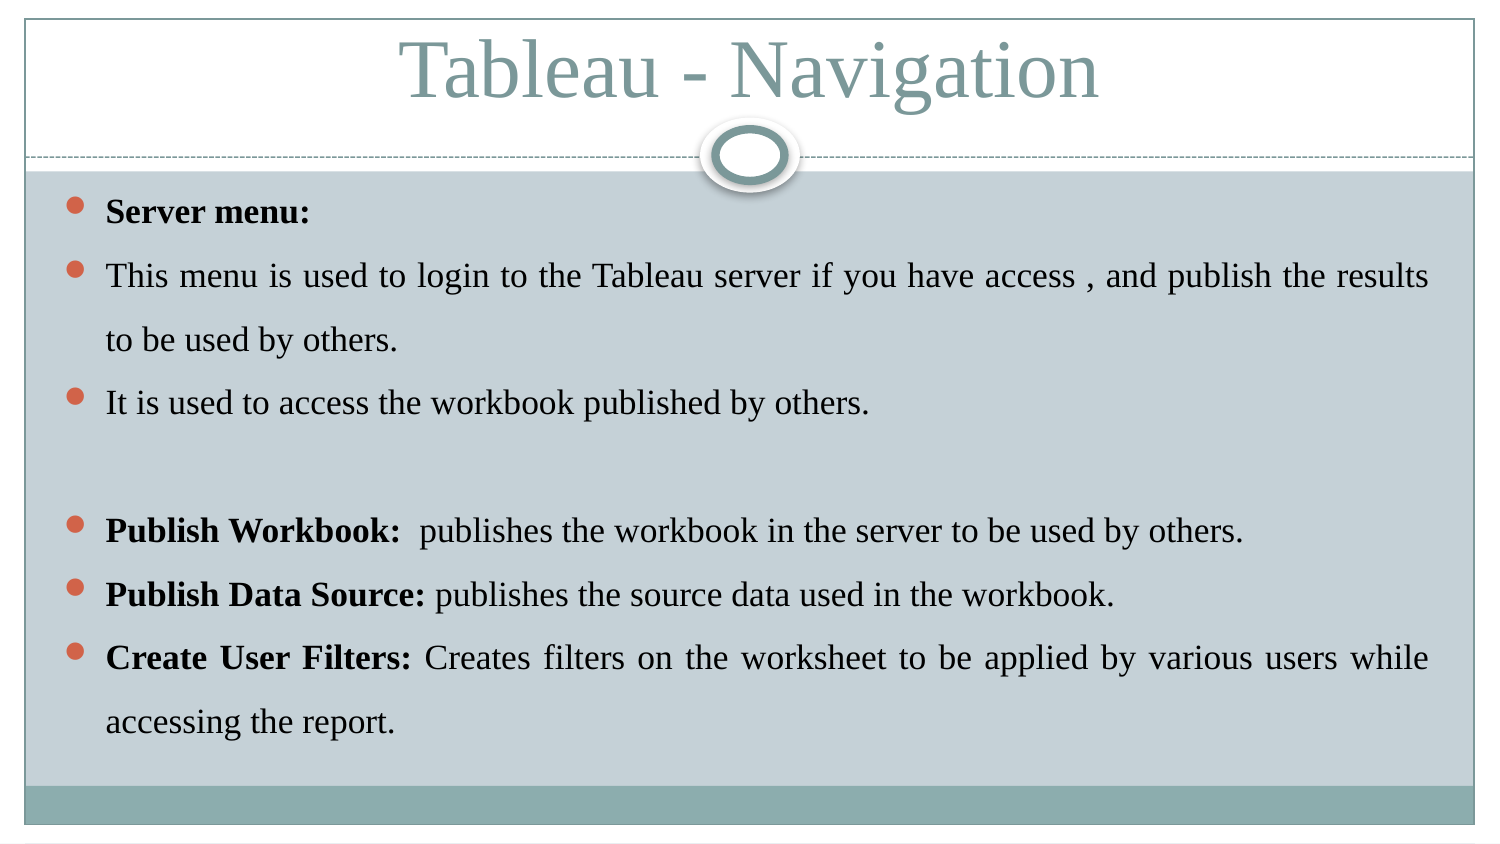

# Tableau - Navigation
Server menu:
This menu is used to login to the Tableau server if you have access , and publish the results to be used by others.
It is used to access the workbook published by others.

Publish Workbook:  publishes the workbook in the server to be used by others.
Publish Data Source: publishes the source data used in the workbook.
Create User Filters: Creates filters on the worksheet to be applied by various users while accessing the report.